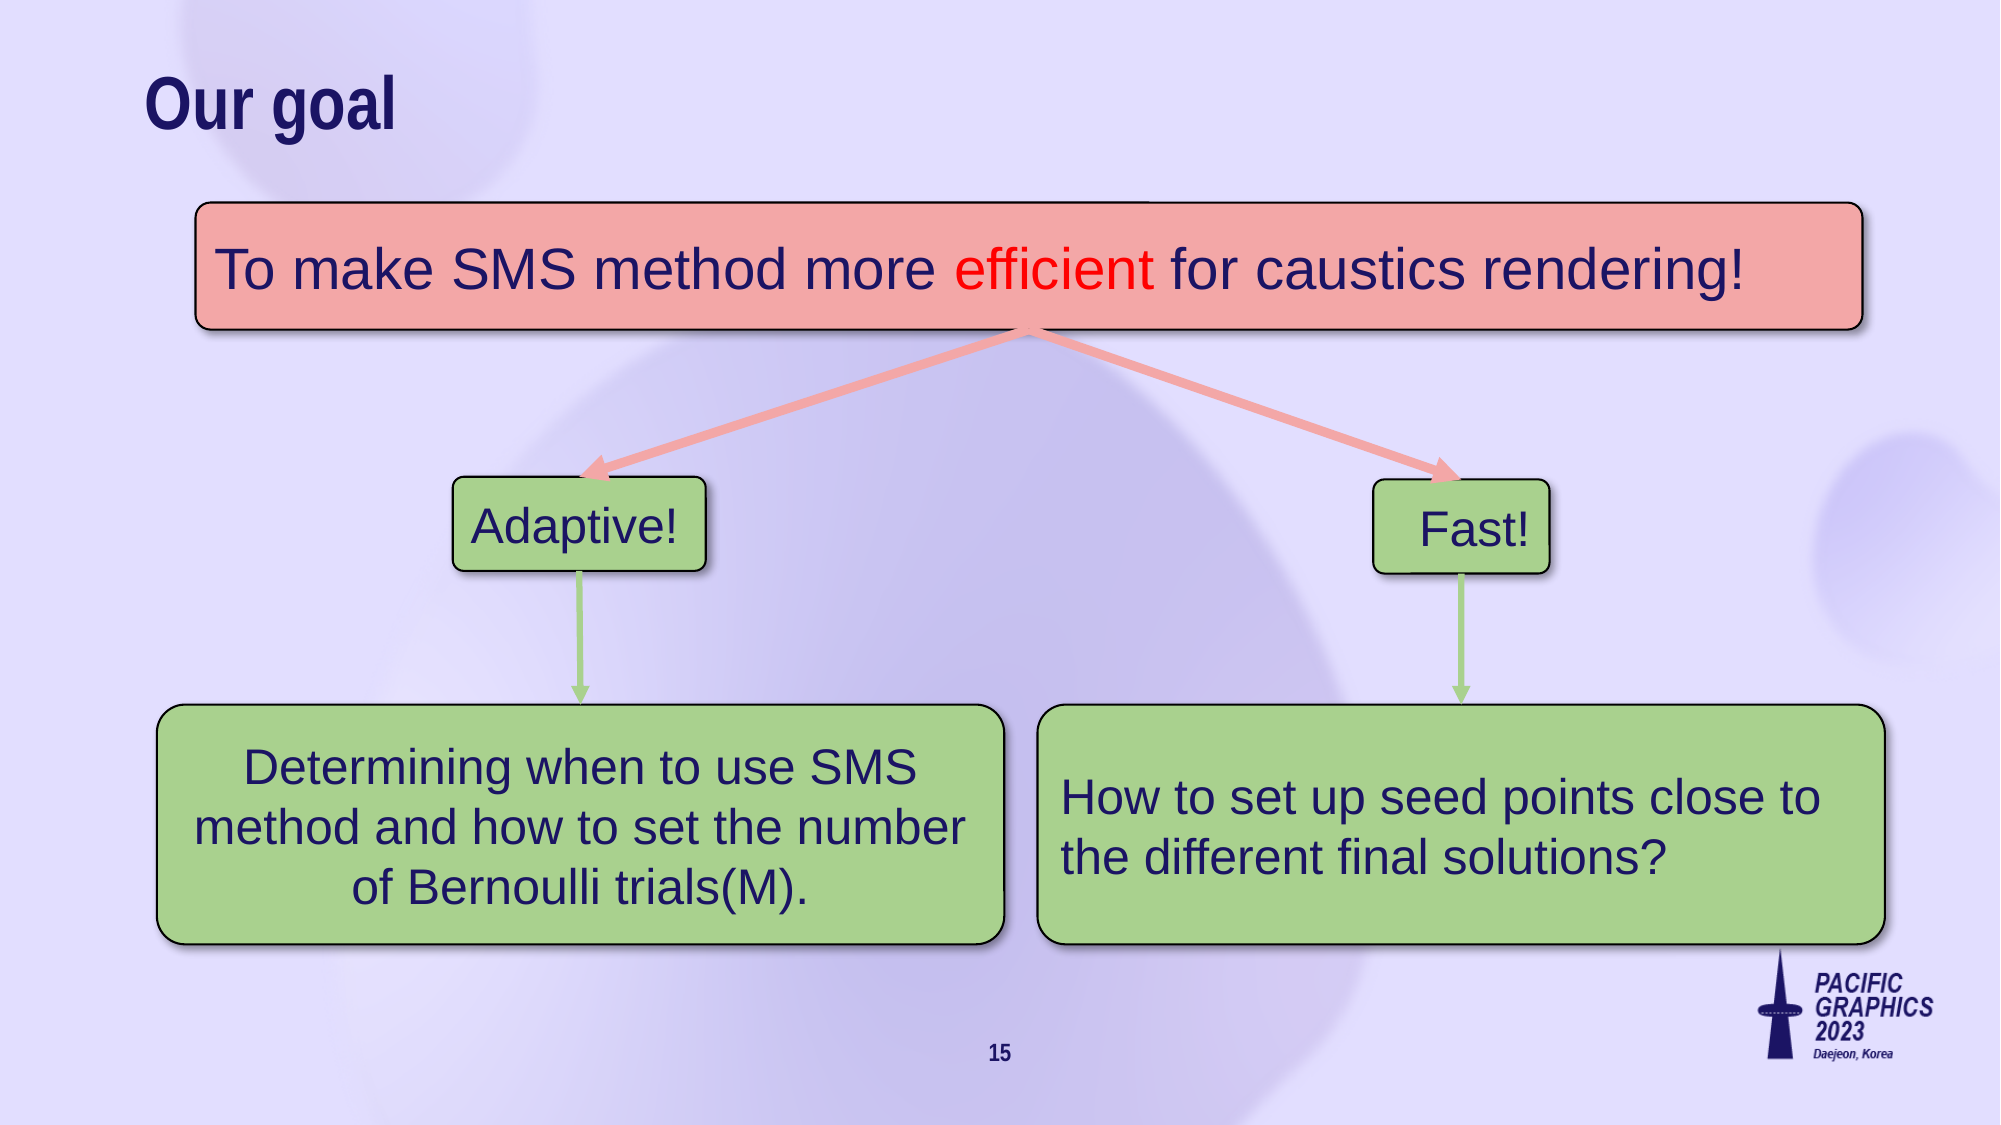

# Our goal
To make SMS method more efficient for caustics rendering!
Adaptive!
  Fast!
Determining when to use SMS method and how to set the number of Bernoulli trials(M).
How to set up seed points close to the different final solutions?
15